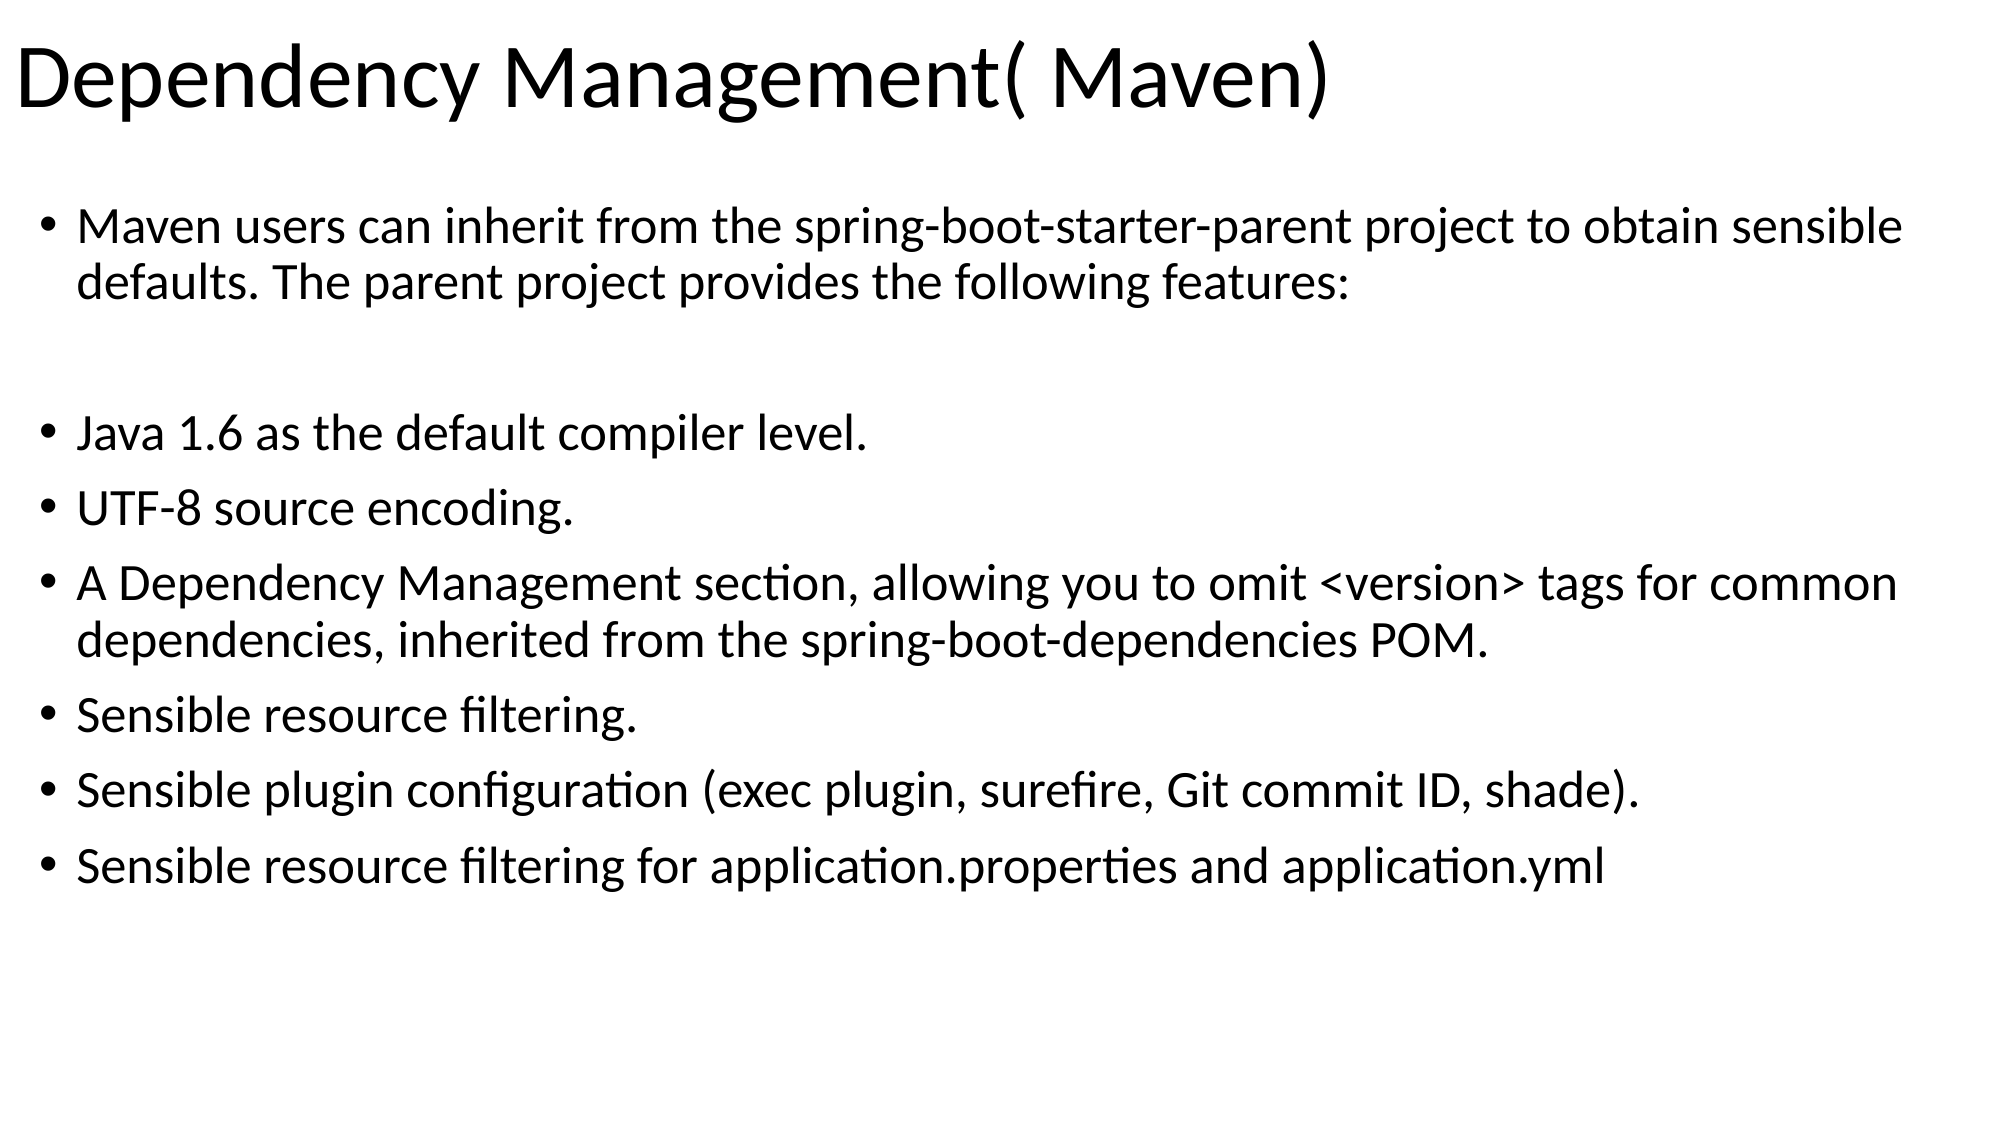

# Dependency Management( Maven)
Maven users can inherit from the spring-boot-starter-parent project to obtain sensible defaults. The parent project provides the following features:

Java 1.6 as the default compiler level.
UTF-8 source encoding.
A Dependency Management section, allowing you to omit <version> tags for common dependencies, inherited from the spring-boot-dependencies POM.
Sensible resource filtering.
Sensible plugin configuration (exec plugin, surefire, Git commit ID, shade).
Sensible resource filtering for application.properties and application.yml